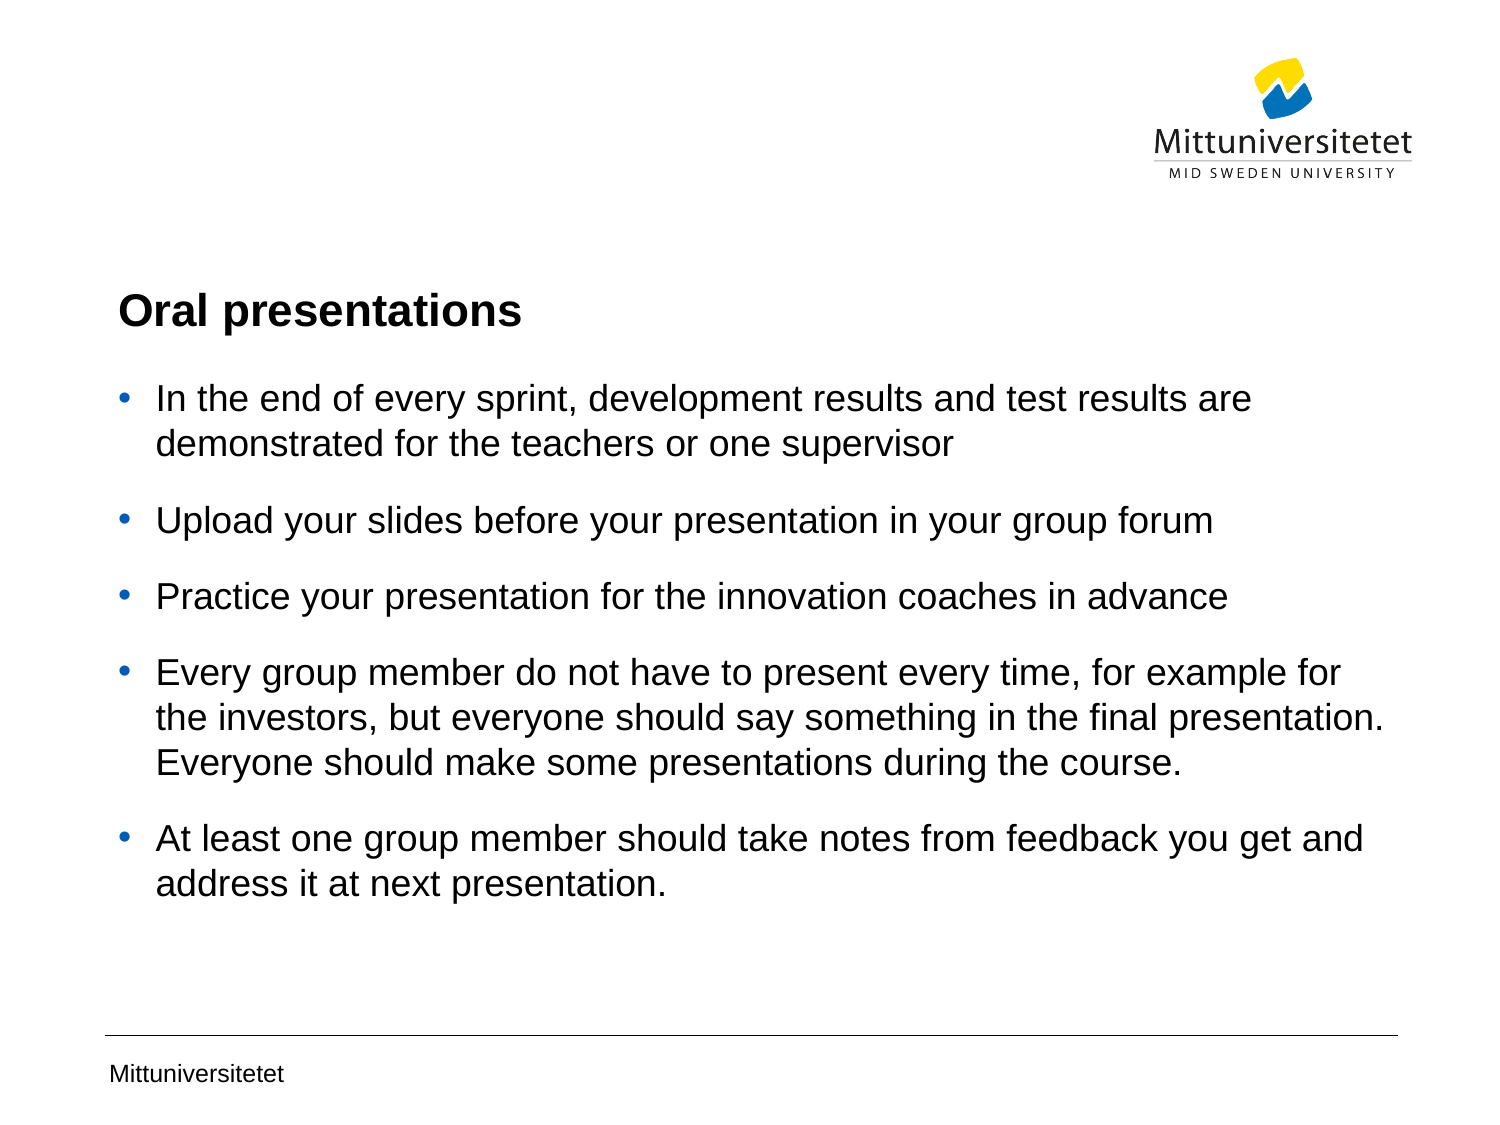

# Oral presentations
In the end of every sprint, development results and test results are demonstrated for the teachers or one supervisor
Upload your slides before your presentation in your group forum
Practice your presentation for the innovation coaches in advance
Every group member do not have to present every time, for example for the investors, but everyone should say something in the final presentation. Everyone should make some presentations during the course.
At least one group member should take notes from feedback you get and address it at next presentation.